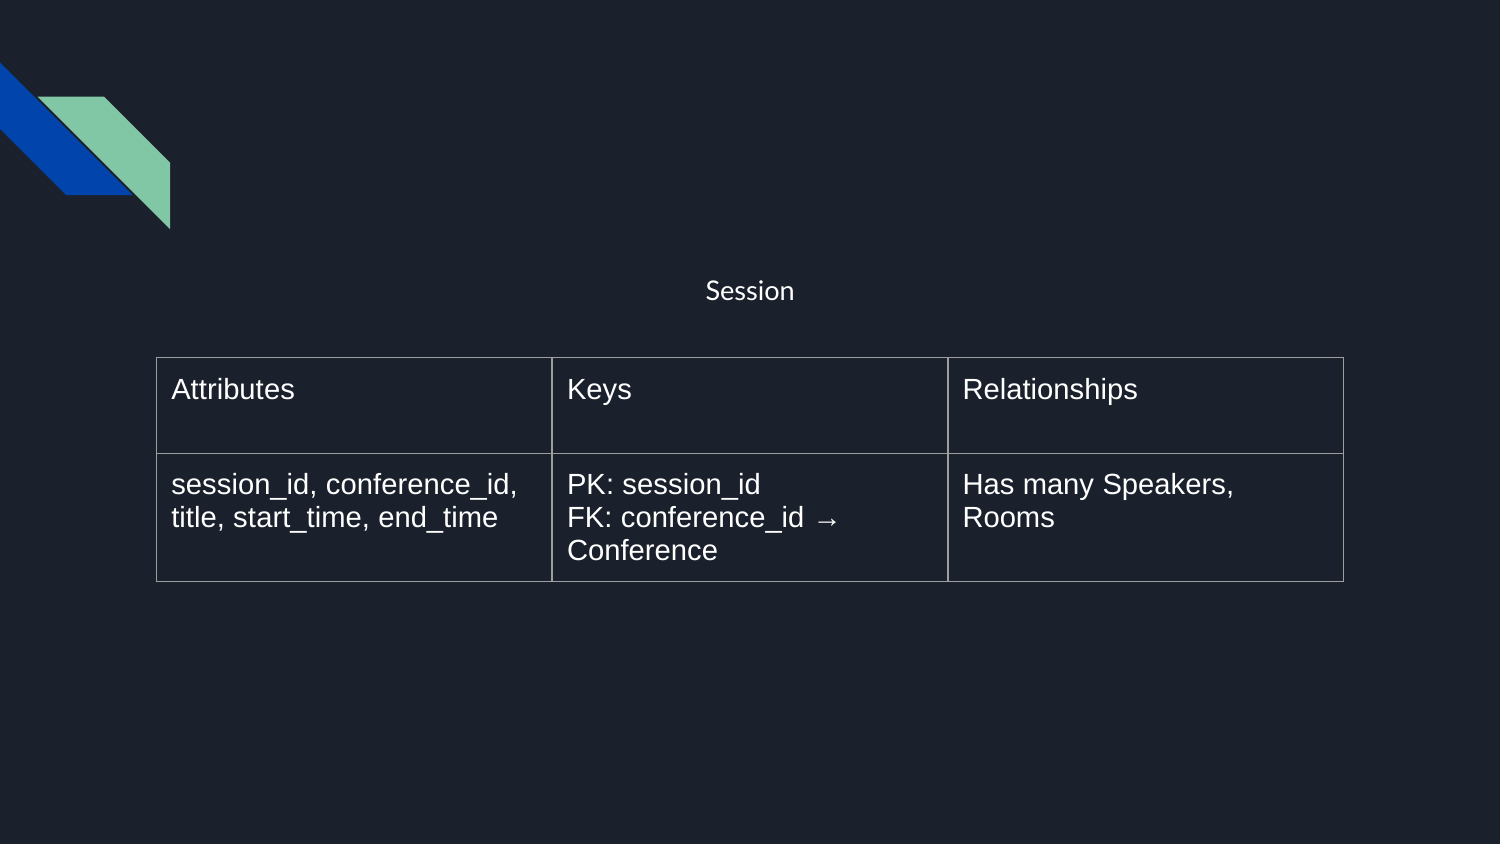

Session
| Attributes | Keys | Relationships |
| --- | --- | --- |
| session\_id, conference\_id, title, start\_time, end\_time | PK: session\_id FK: conference\_id → Conference | Has many Speakers, Rooms |